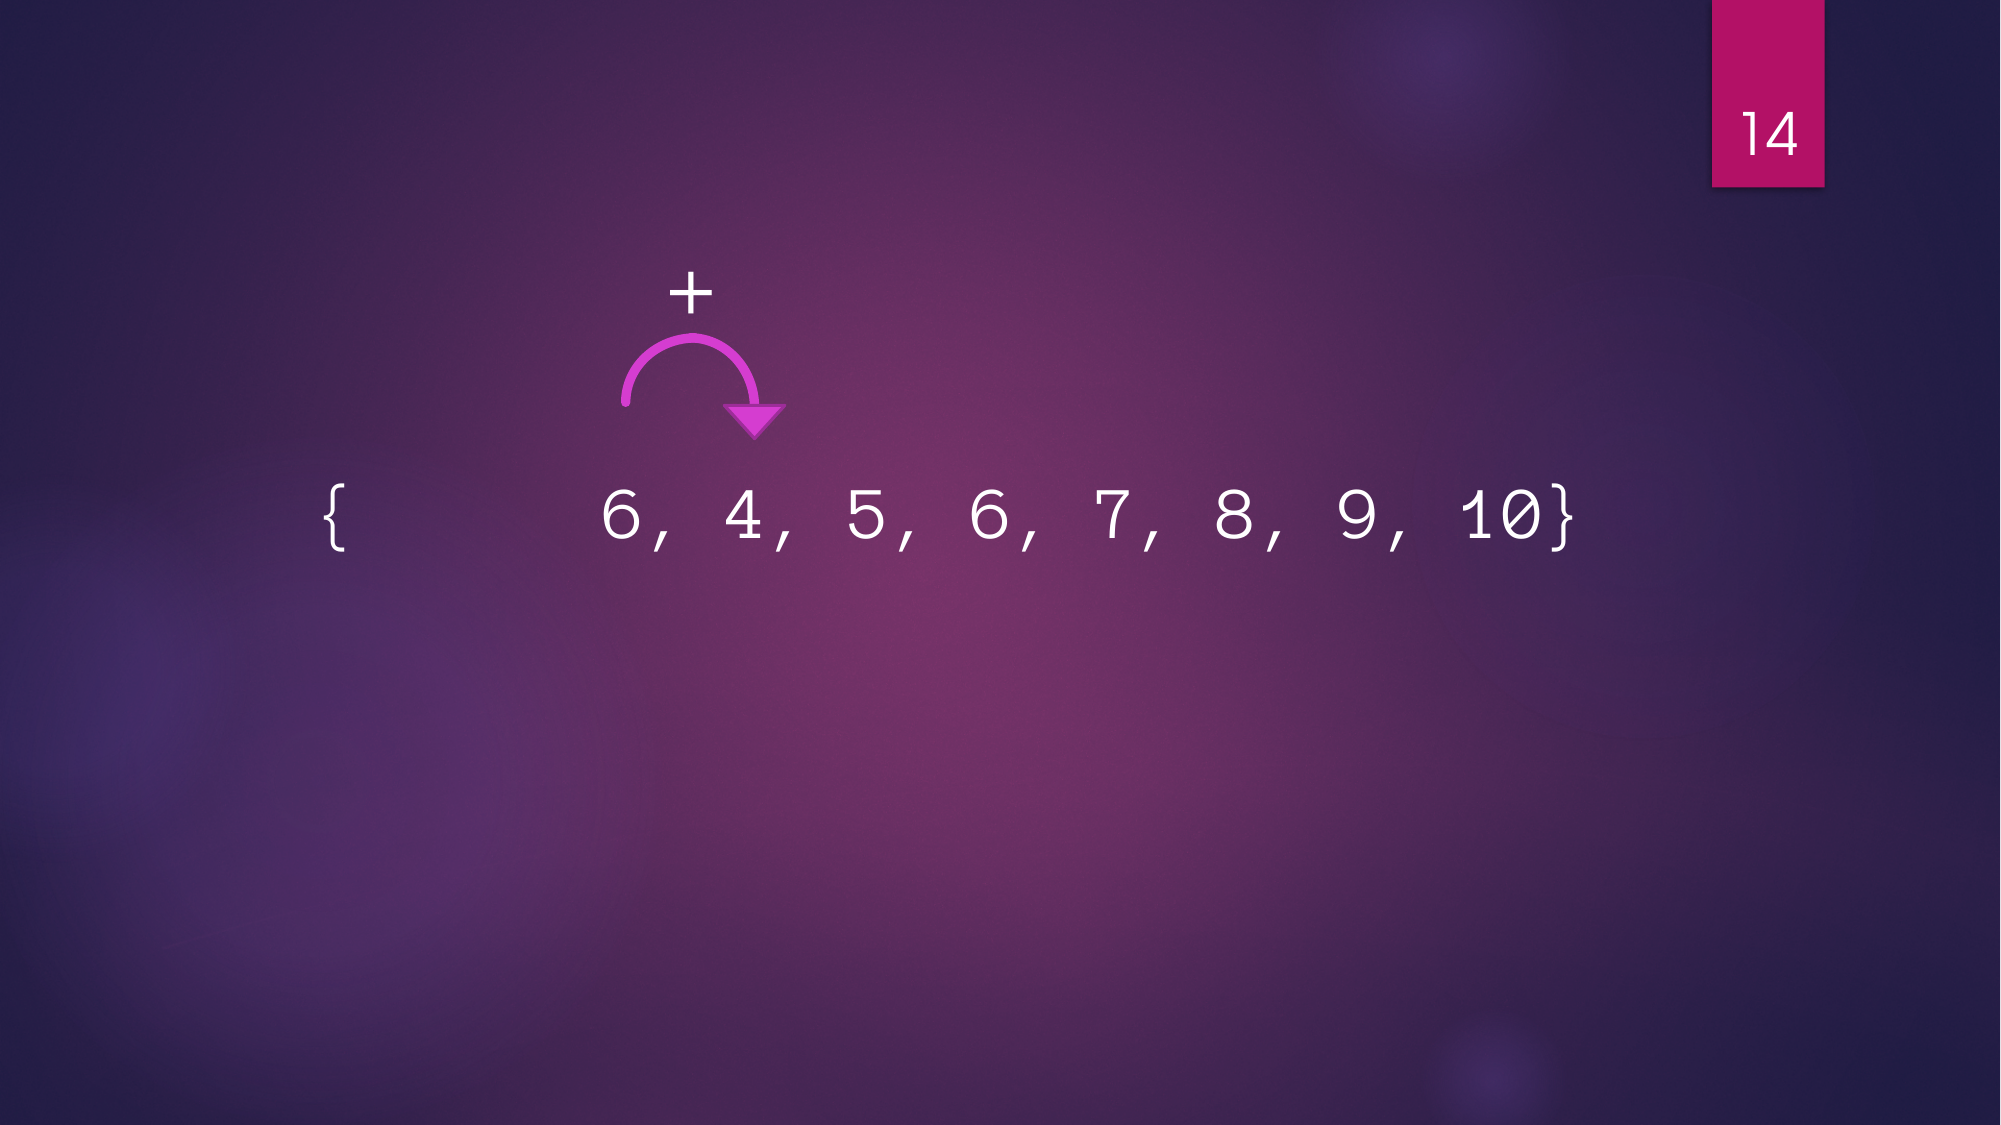

14
+

{      6, 4, 5, 6, 7, 8, 9, 10}